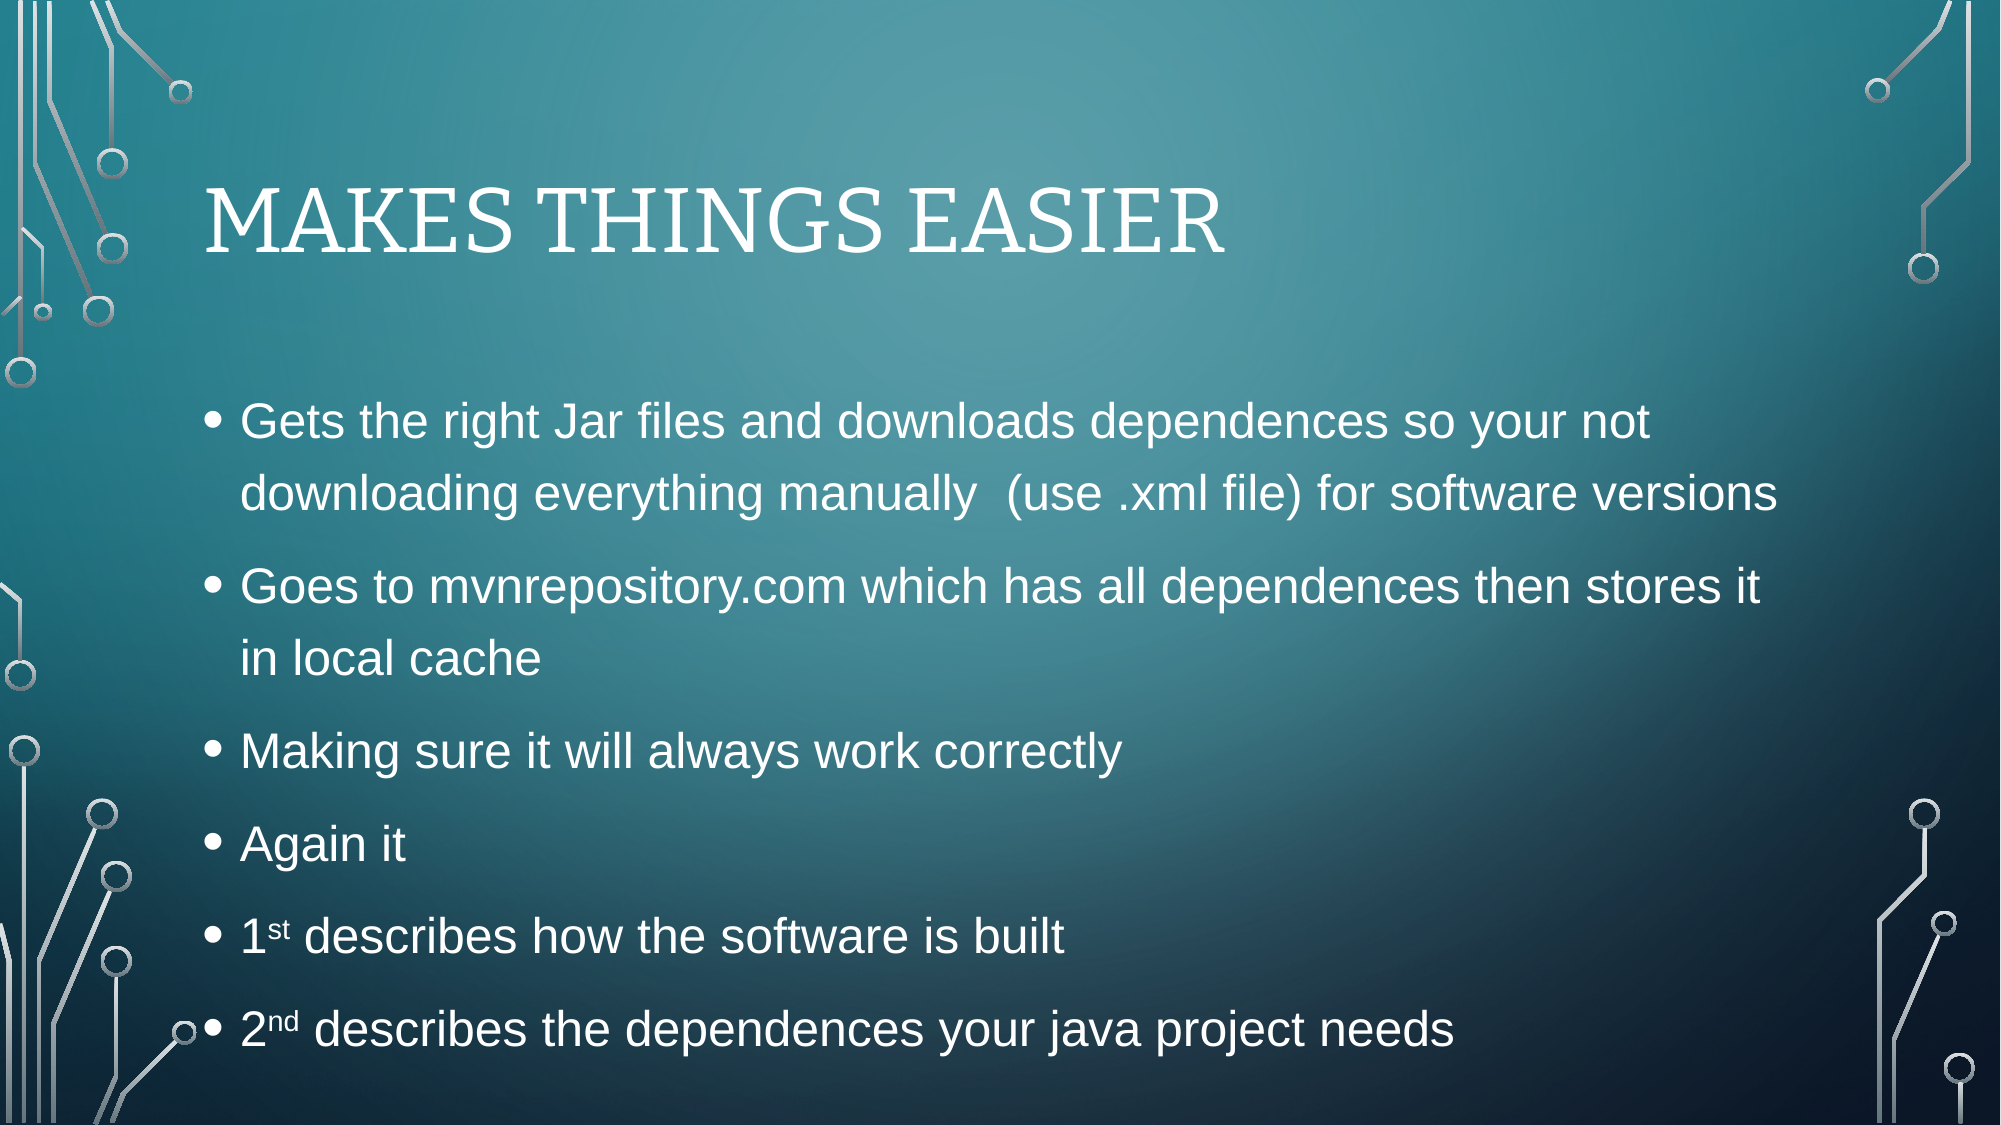

# Makes things easier
Gets the right Jar files and downloads dependences so your not downloading everything manually  (use .xml file) for software versions
Goes to mvnrepository.com which has all dependences then stores it in local cache
Making sure it will always work correctly
Again it
1st describes how the software is built
2nd describes the dependences your java project needs